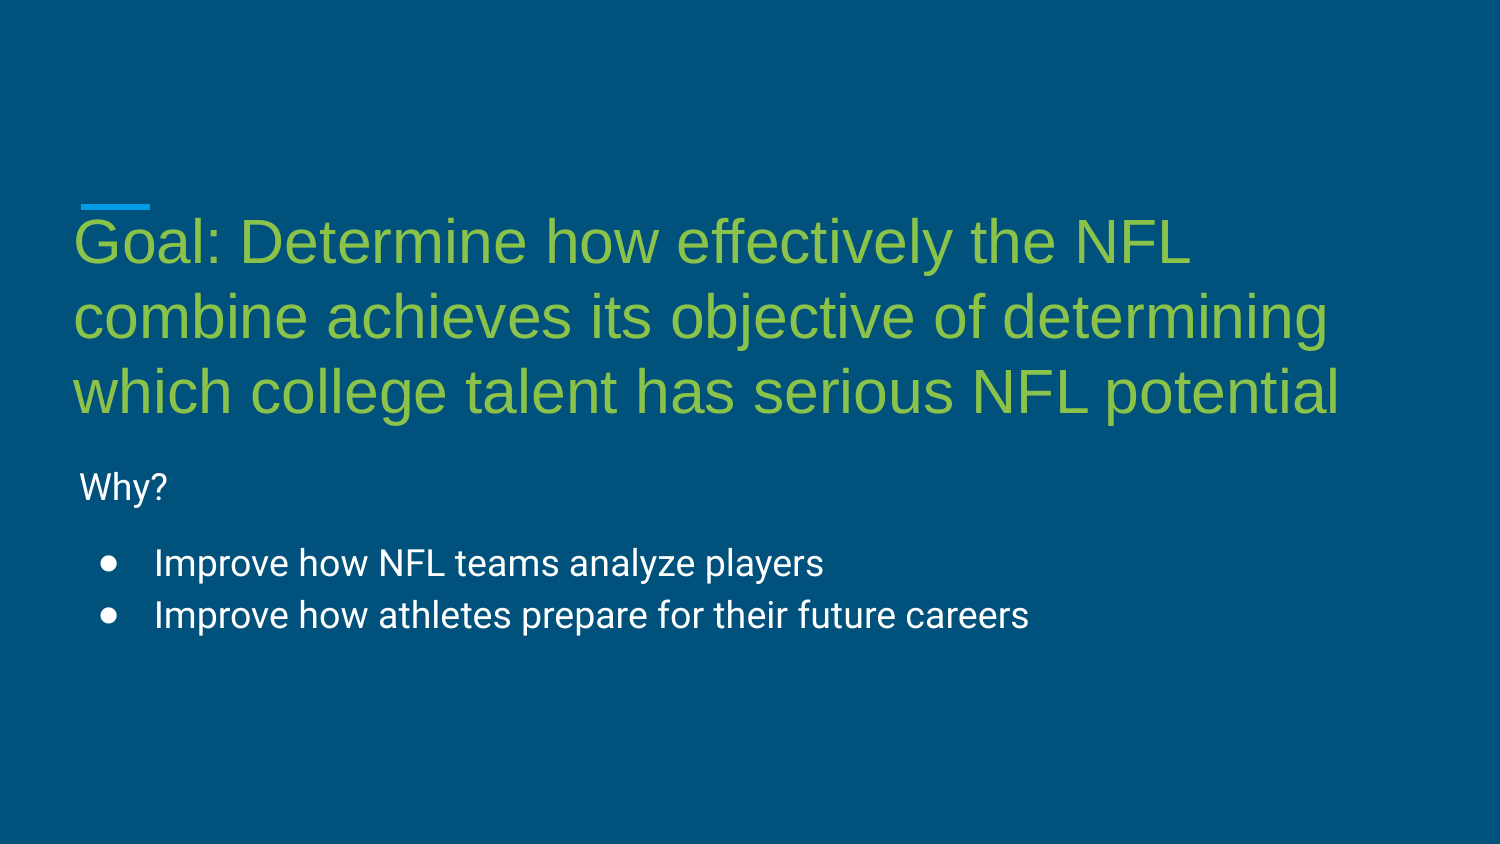

# Goal: Determine how effectively the NFL combine achieves its objective of determining which college talent has serious NFL potential
Why?
Improve how NFL teams analyze players
Improve how athletes prepare for their future careers